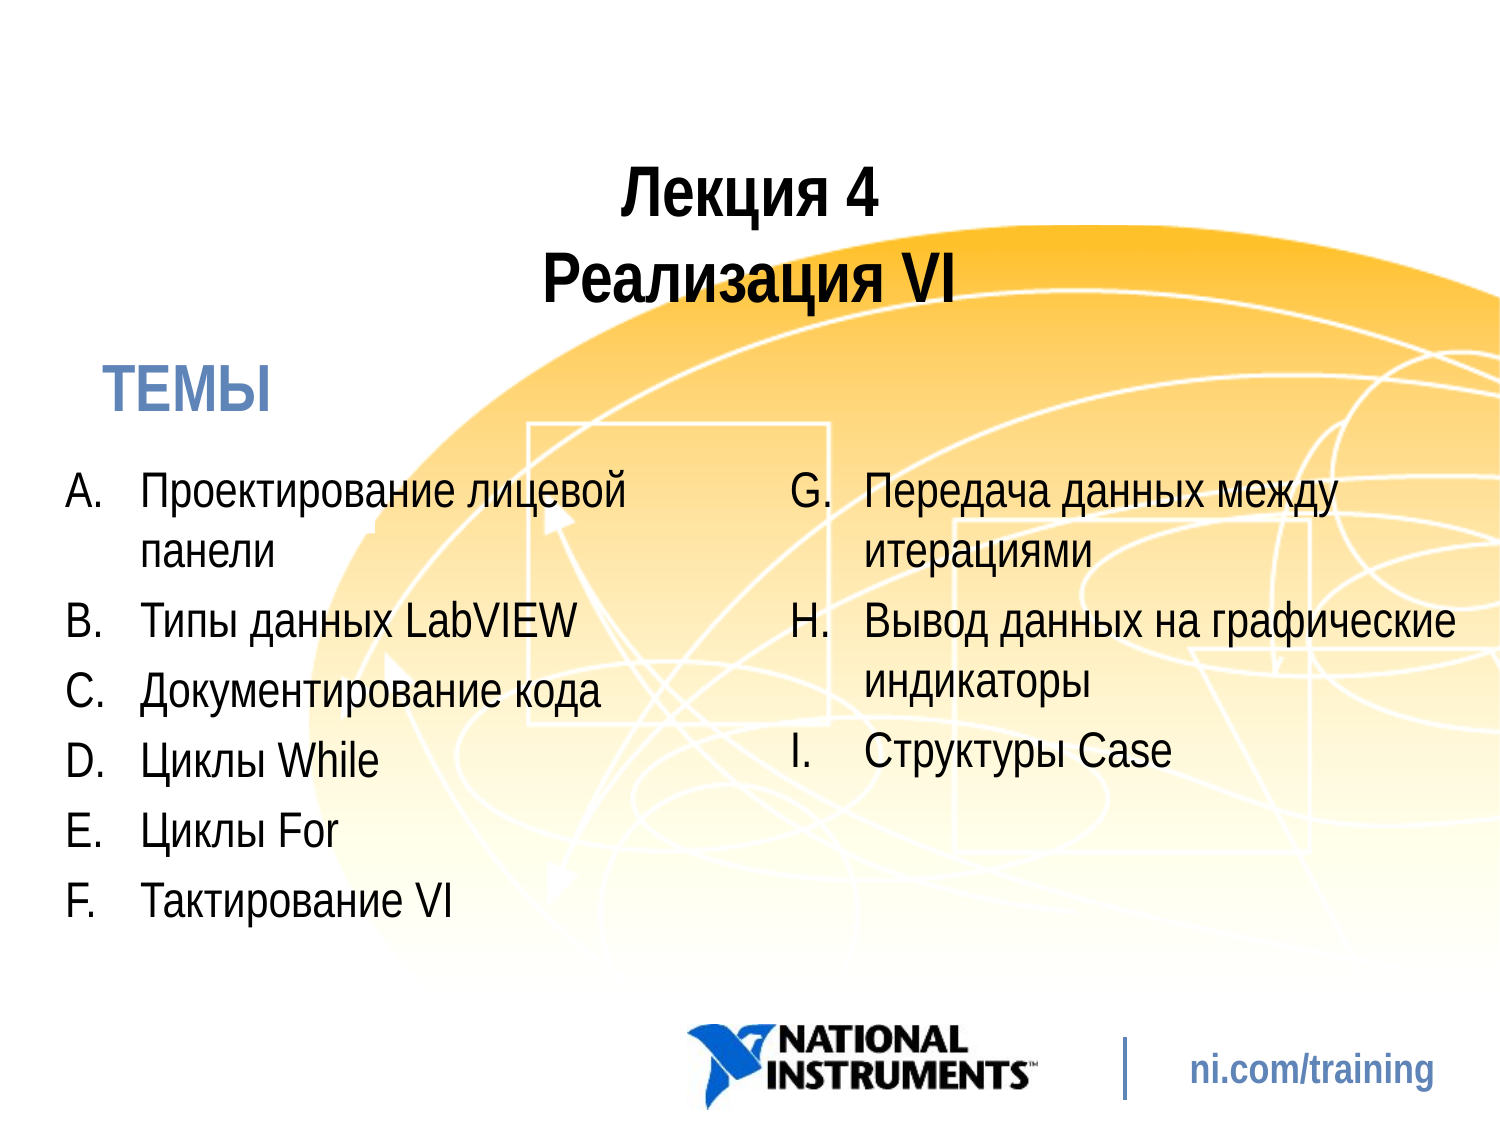

# Лекция 4 Реализация VI
ТЕМЫ

Проектирование лицевой панели
Типы данных LabVIEW
Документирование кода
Циклы While
Циклы For
Тактирование VI
Передача данных между итерациями
Вывод данных на графические индикаторы
Структуры Case